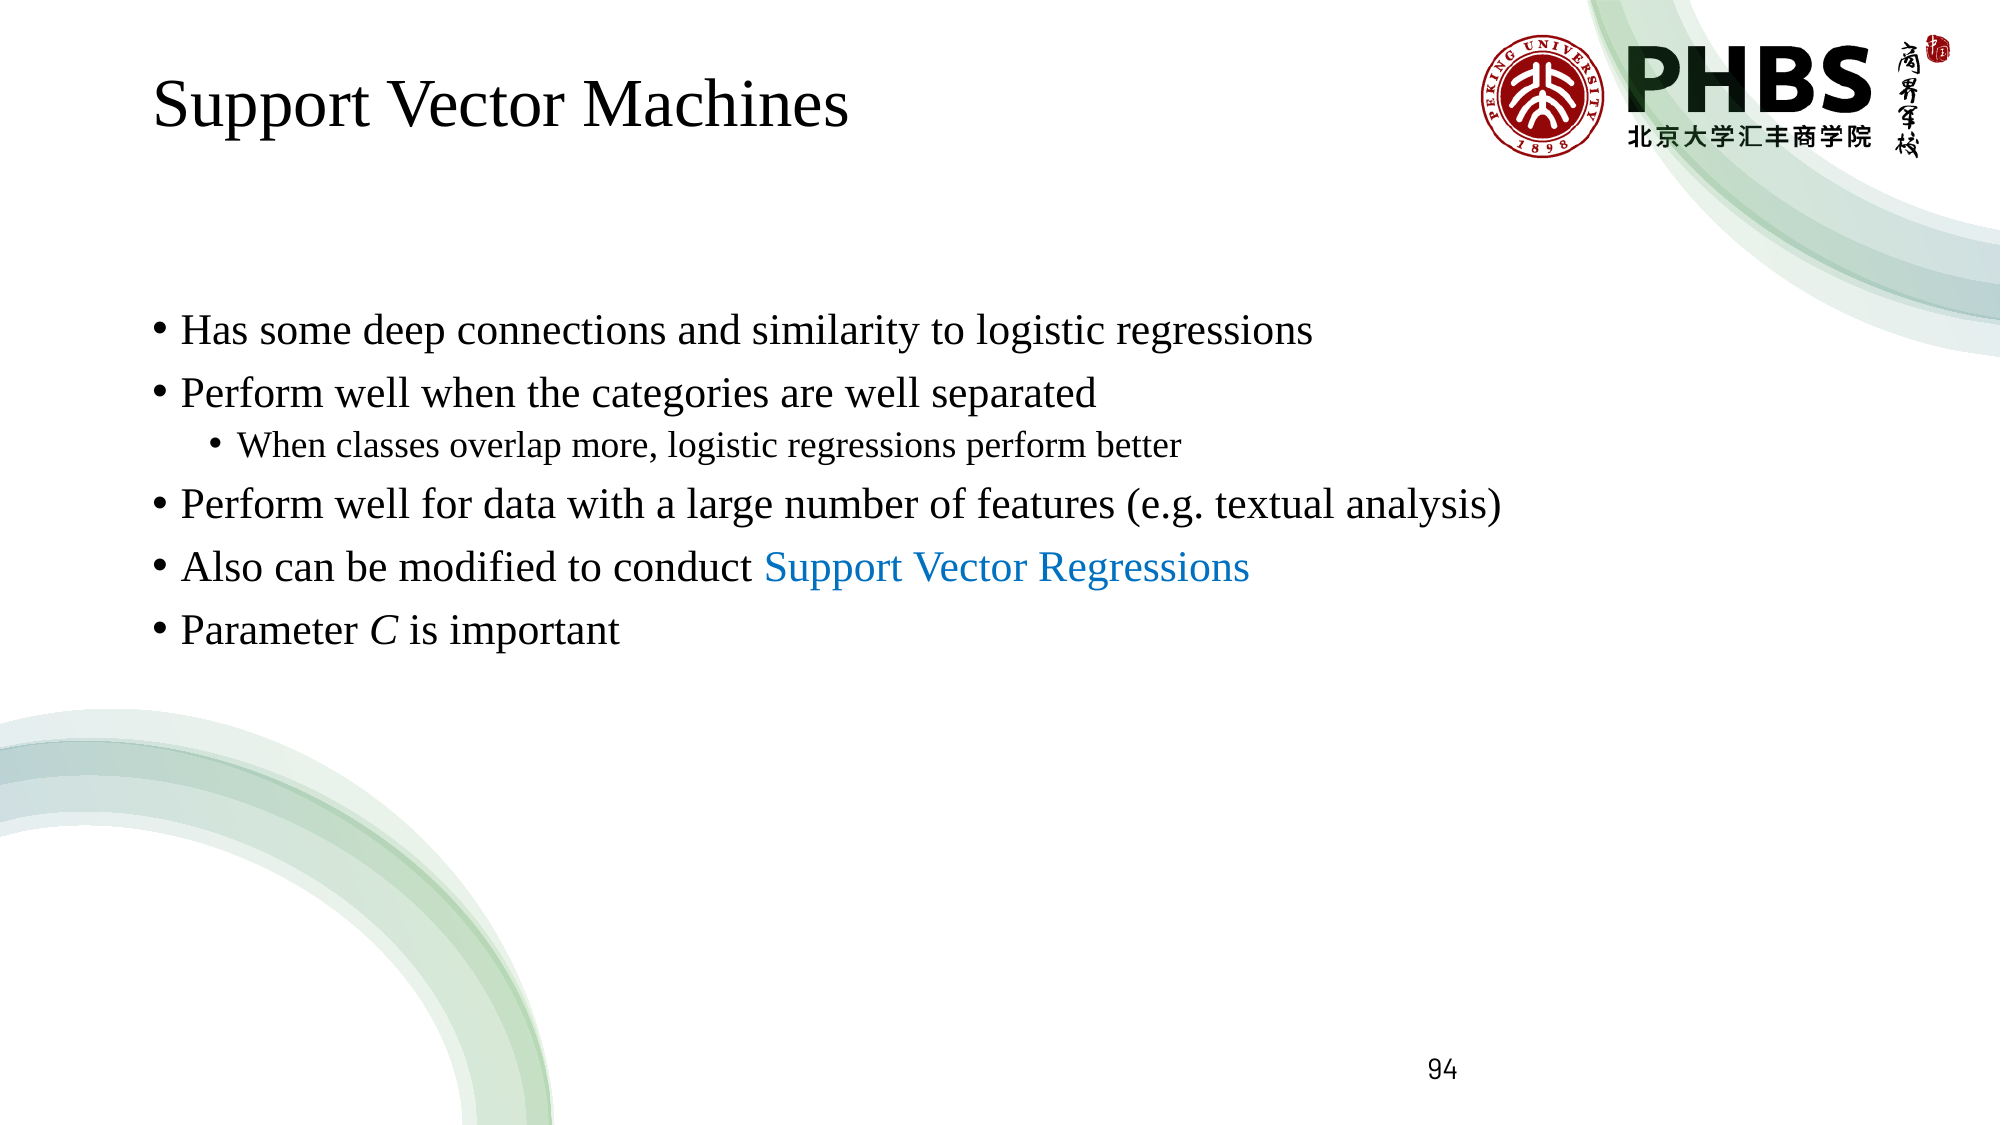

# Support Vector Machines
Has some deep connections and similarity to logistic regressions
Perform well when the categories are well separated
When classes overlap more, logistic regressions perform better
Perform well for data with a large number of features (e.g. textual analysis)
Also can be modified to conduct Support Vector Regressions
Parameter C is important

94